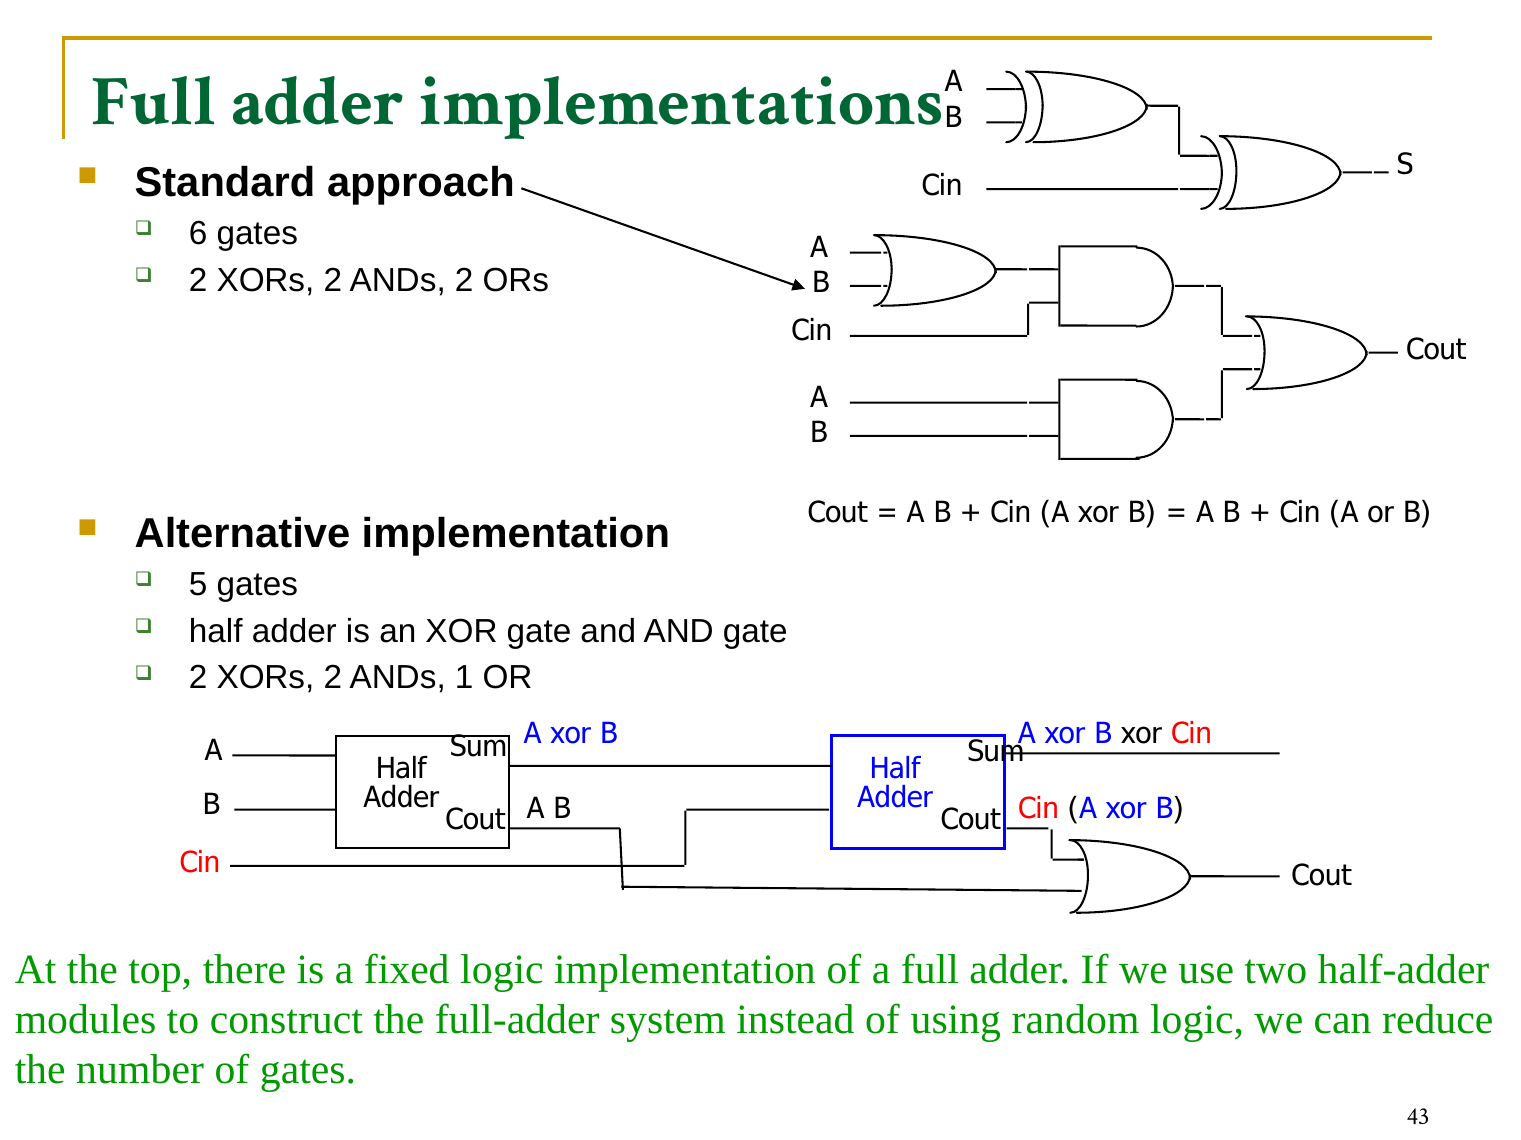

# Full adder implementations
A

B

S

Cin

Standard approach
6 gates
2 XORs, 2 ANDs, 2 ORs
Alternative implementation
5 gates
half adder is an XOR gate and AND gate
2 XORs, 2 ANDs, 1 OR

A

B

Cin

Cout

A

B

Cout = A B + Cin (A xor B) = A B + Cin (A or B)
A xor B
A xor B xor Cin
A

Sum
Sum
Half
Adder
Half
Adder

B
A B
Cin (A xor B)

Cout

Cout

Cin
Cout

At the top, there is a fixed logic implementation of a full adder. If we use two half-adder modules to construct the full-adder system instead of using random logic, we can reduce the number of gates.
43